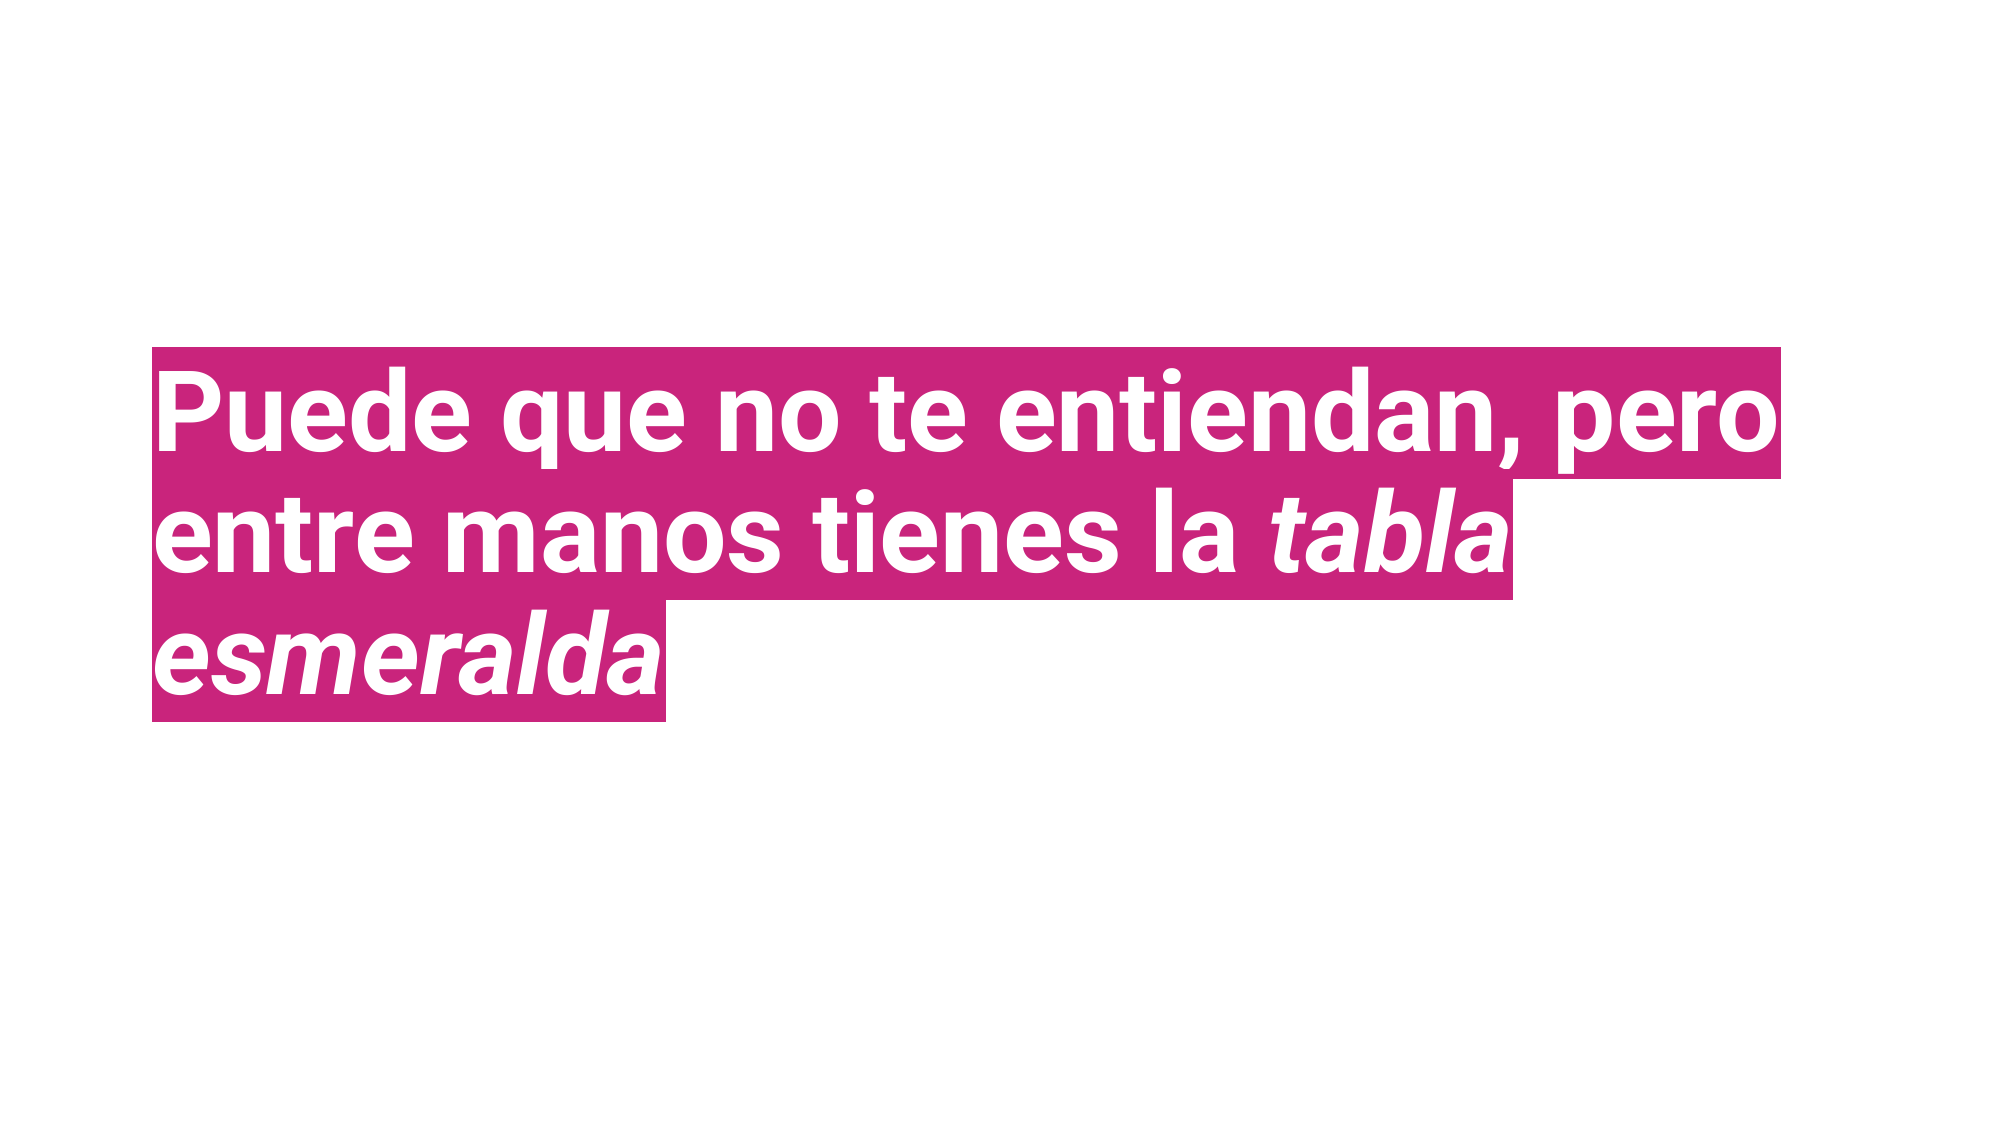

Puede que no te entiendan, pero entre manos tienes la tabla esmeralda